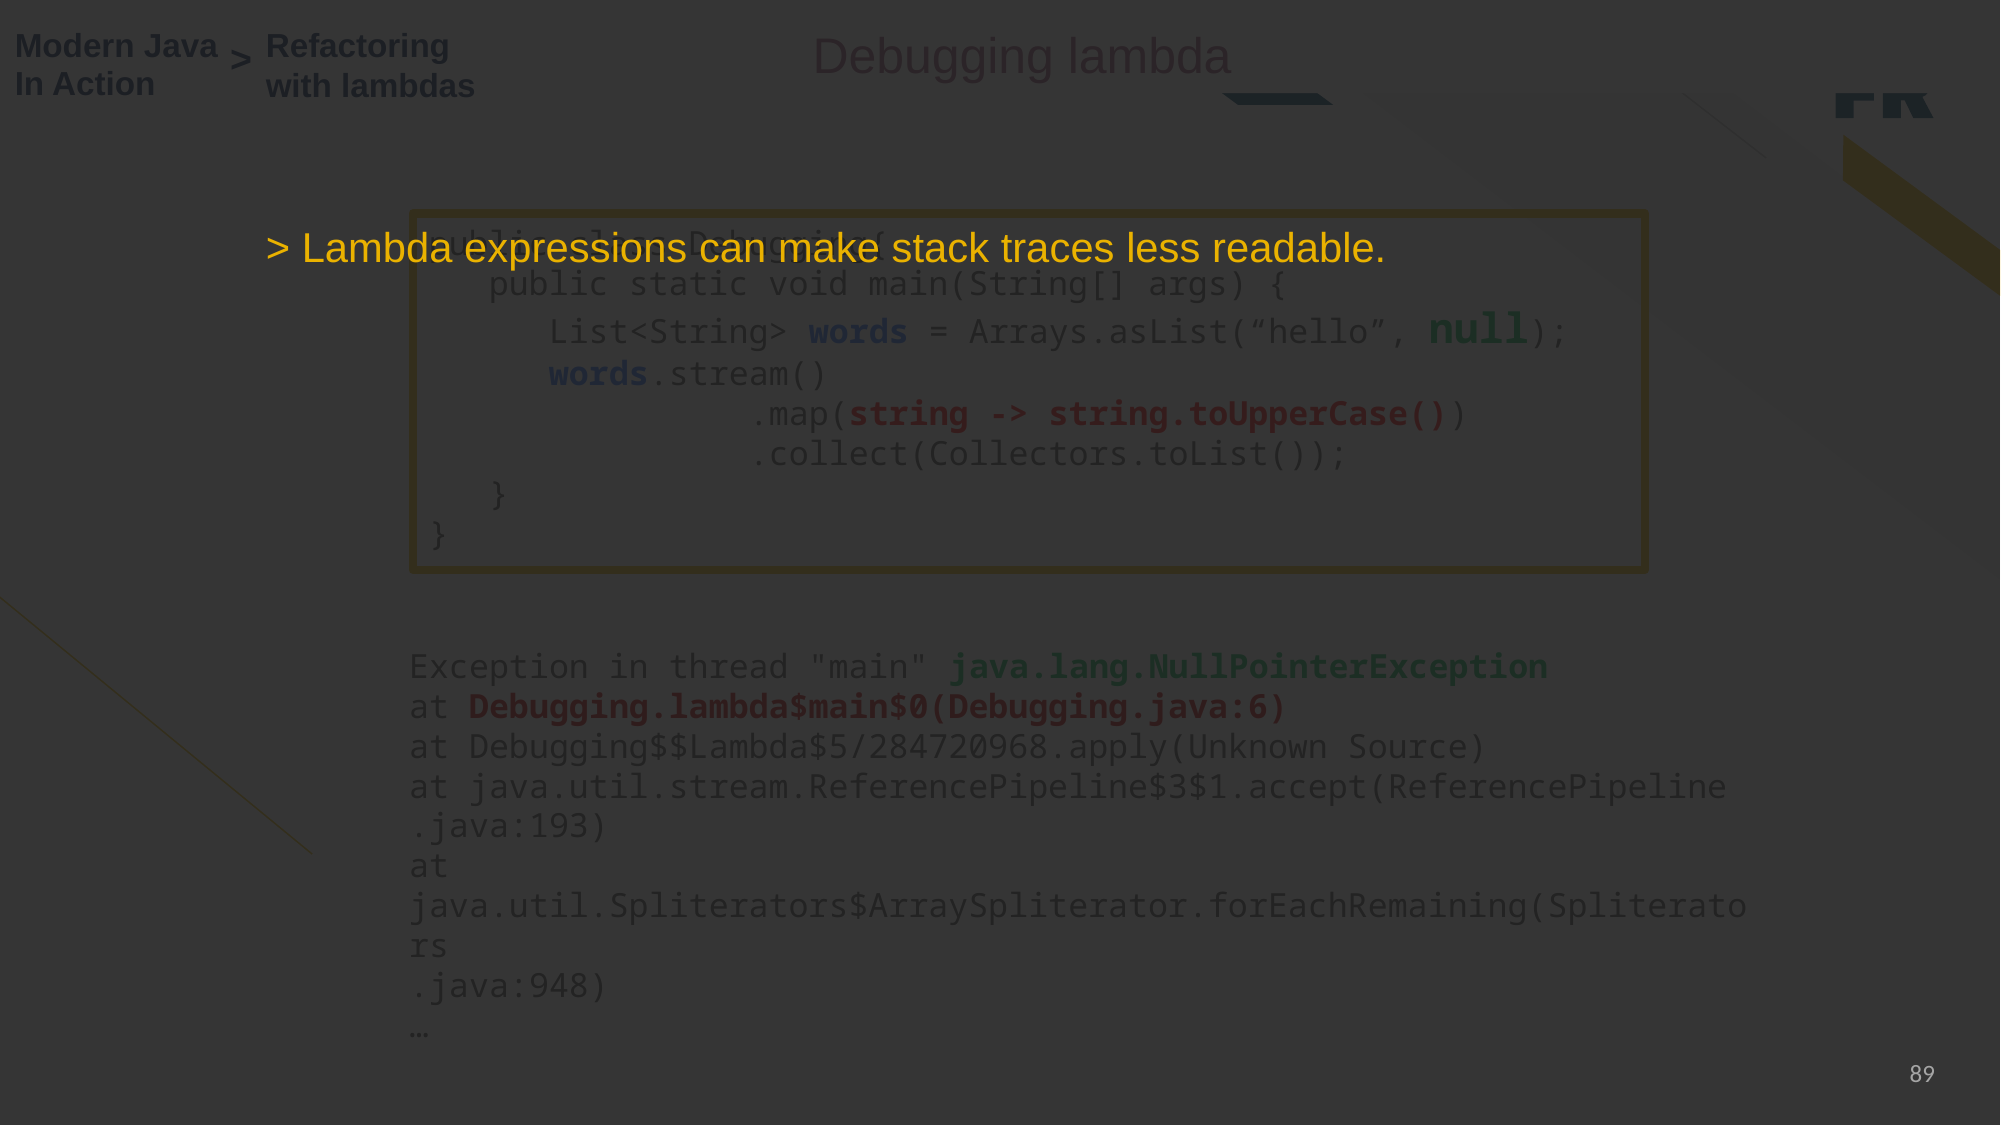

Modern Java
Refactoring
with lambdas
Debugging lambda
>
In Action
> Lambda expressions can make stack traces less readable.

public class Debugging{
   public static void main(String[] args) {
      List<String> words = Arrays.asList(“hello”, null);
      words.stream()
                .map(string -> string.toUpperCase())
                .collect(Collectors.toList());
   }
}
Exception in thread "main" java.lang.NullPointerException
at Debugging.lambda$main$0(Debugging.java:6)
at Debugging$$Lambda$5/284720968.apply(Unknown Source)
at java.util.stream.ReferencePipeline$3$1.accept(ReferencePipeline
.java:193)
at java.util.Spliterators$ArraySpliterator.forEachRemaining(Spliterators
.java:948)
…
89